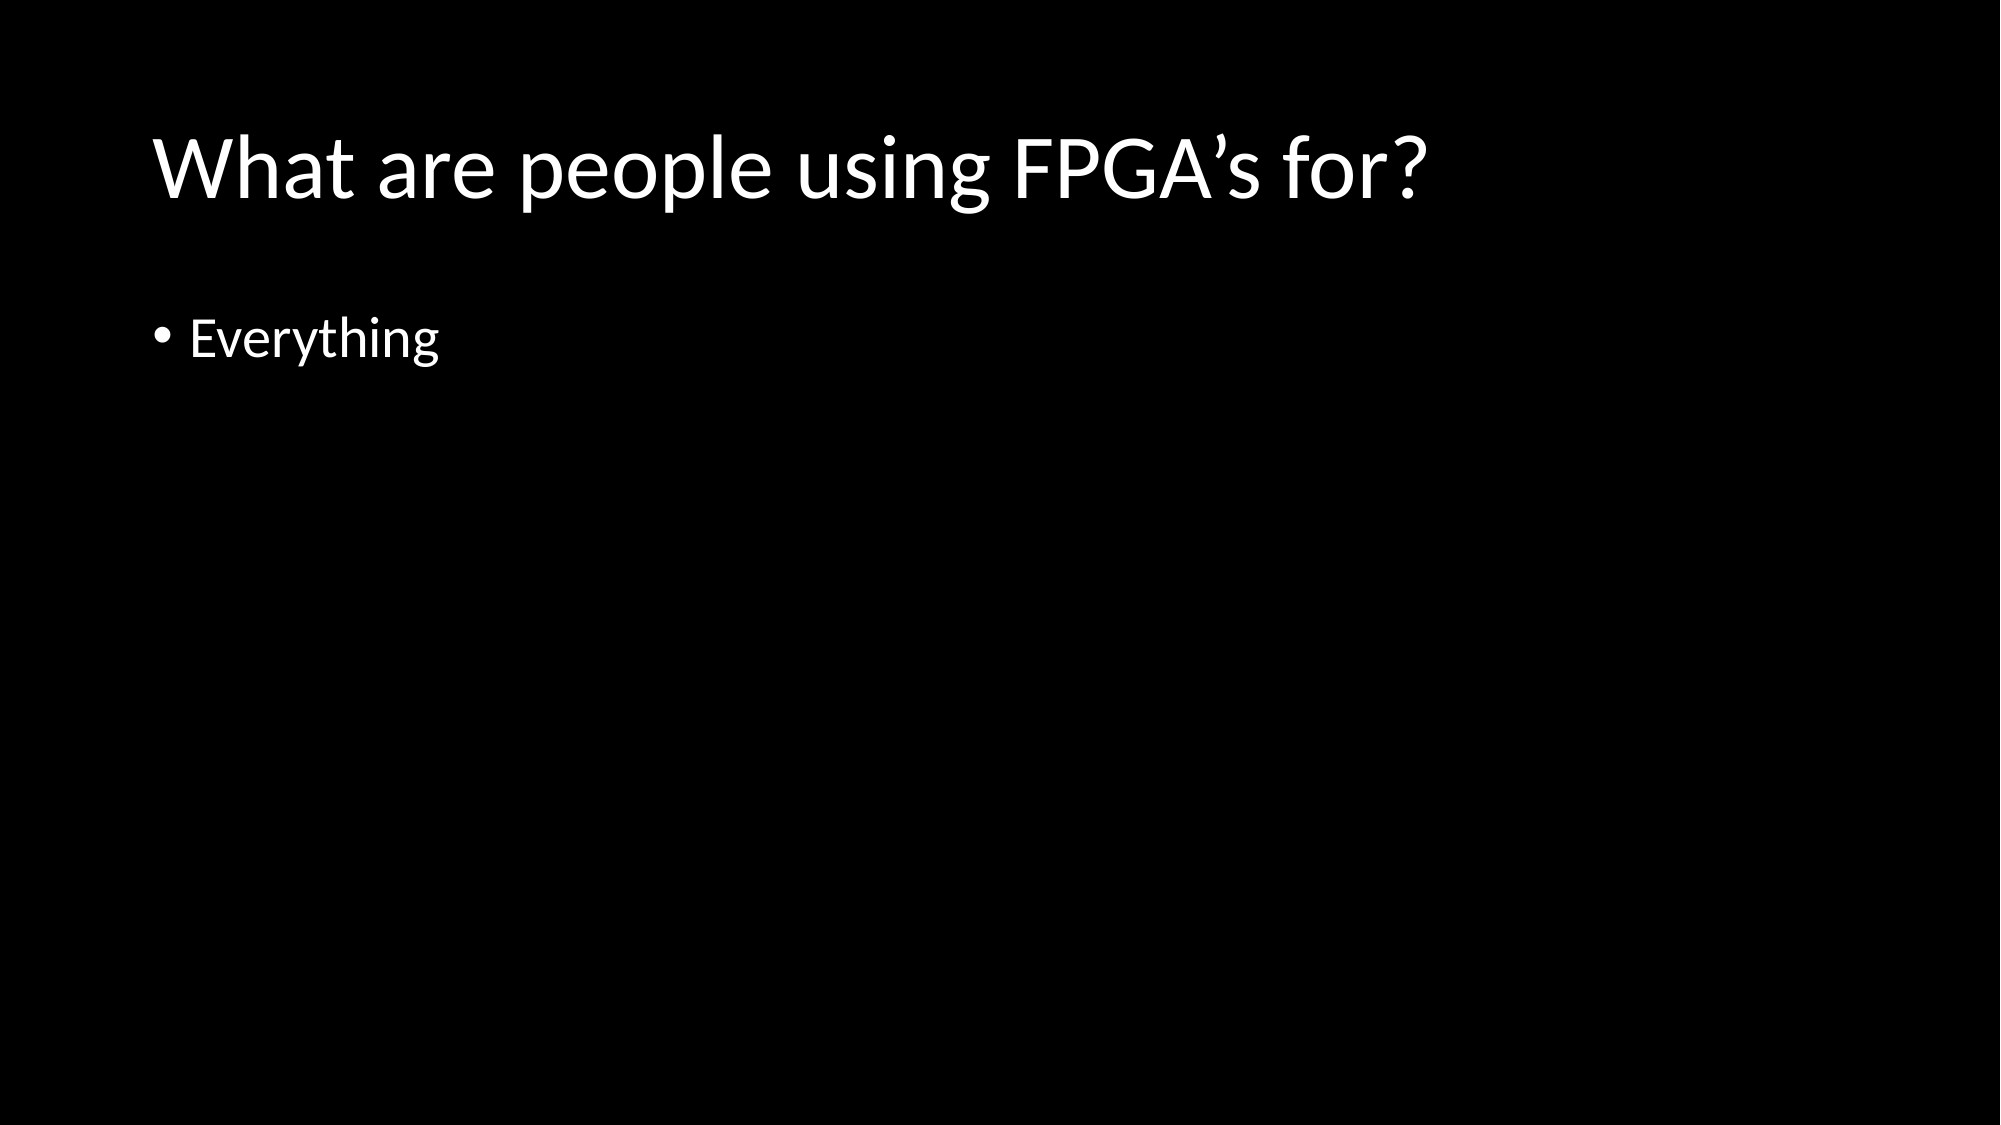

# What are people using FPGA’s for?
Everything